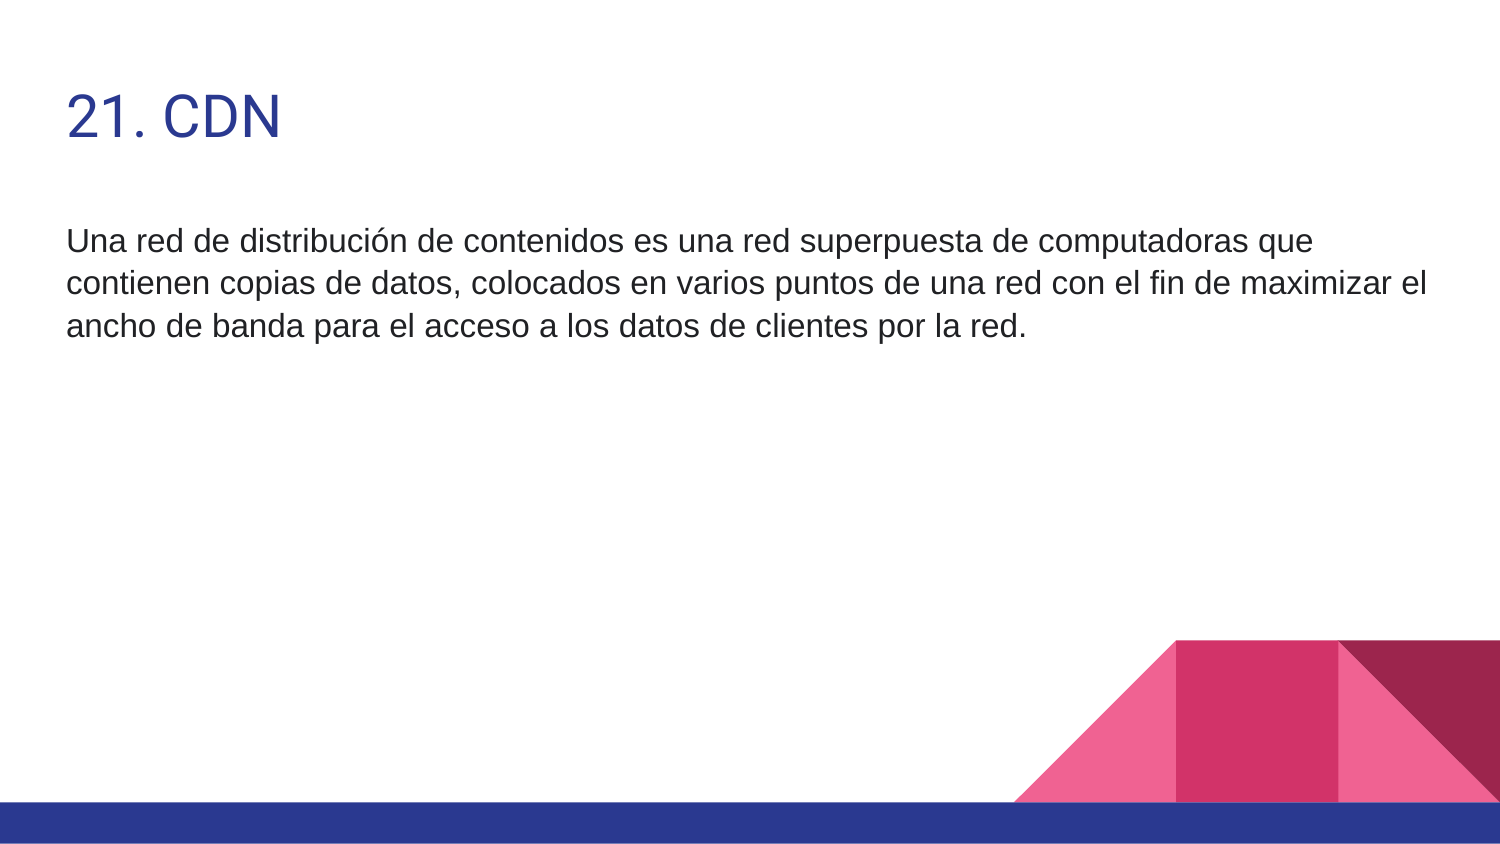

# 21. CDN
Una red de distribución de contenidos es una red superpuesta de computadoras que contienen copias de datos, colocados en varios puntos de una red con el fin de maximizar el ancho de banda para el acceso a los datos de clientes por la red.